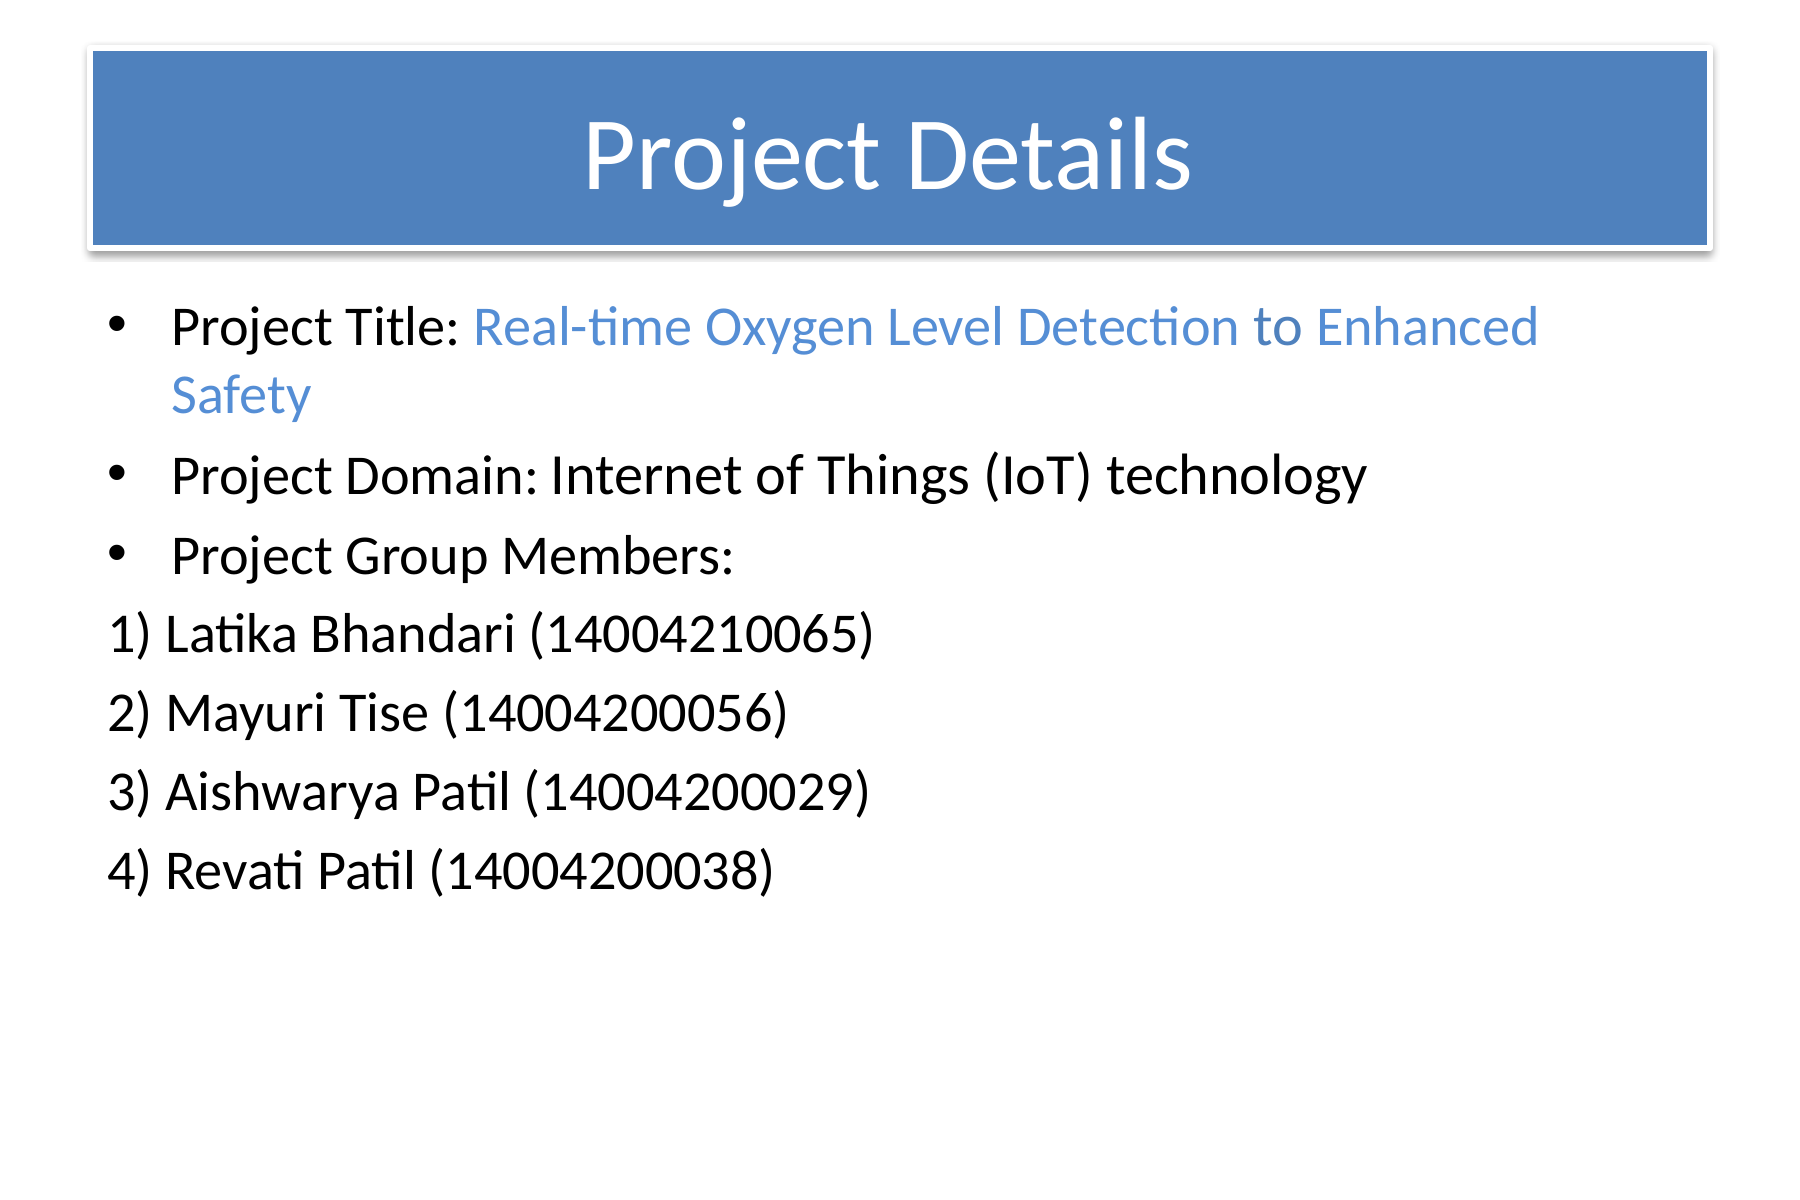

# Project Details
Project Title: Real-time Oxygen Level Detection to Enhanced Safety
Project Domain:  Internet of Things (IoT) technology
Project Group Members:
1) Latika Bhandari (14004210065)
2) Mayuri Tise (14004200056)
3) Aishwarya Patil (14004200029)
4) Revati Patil (14004200038)